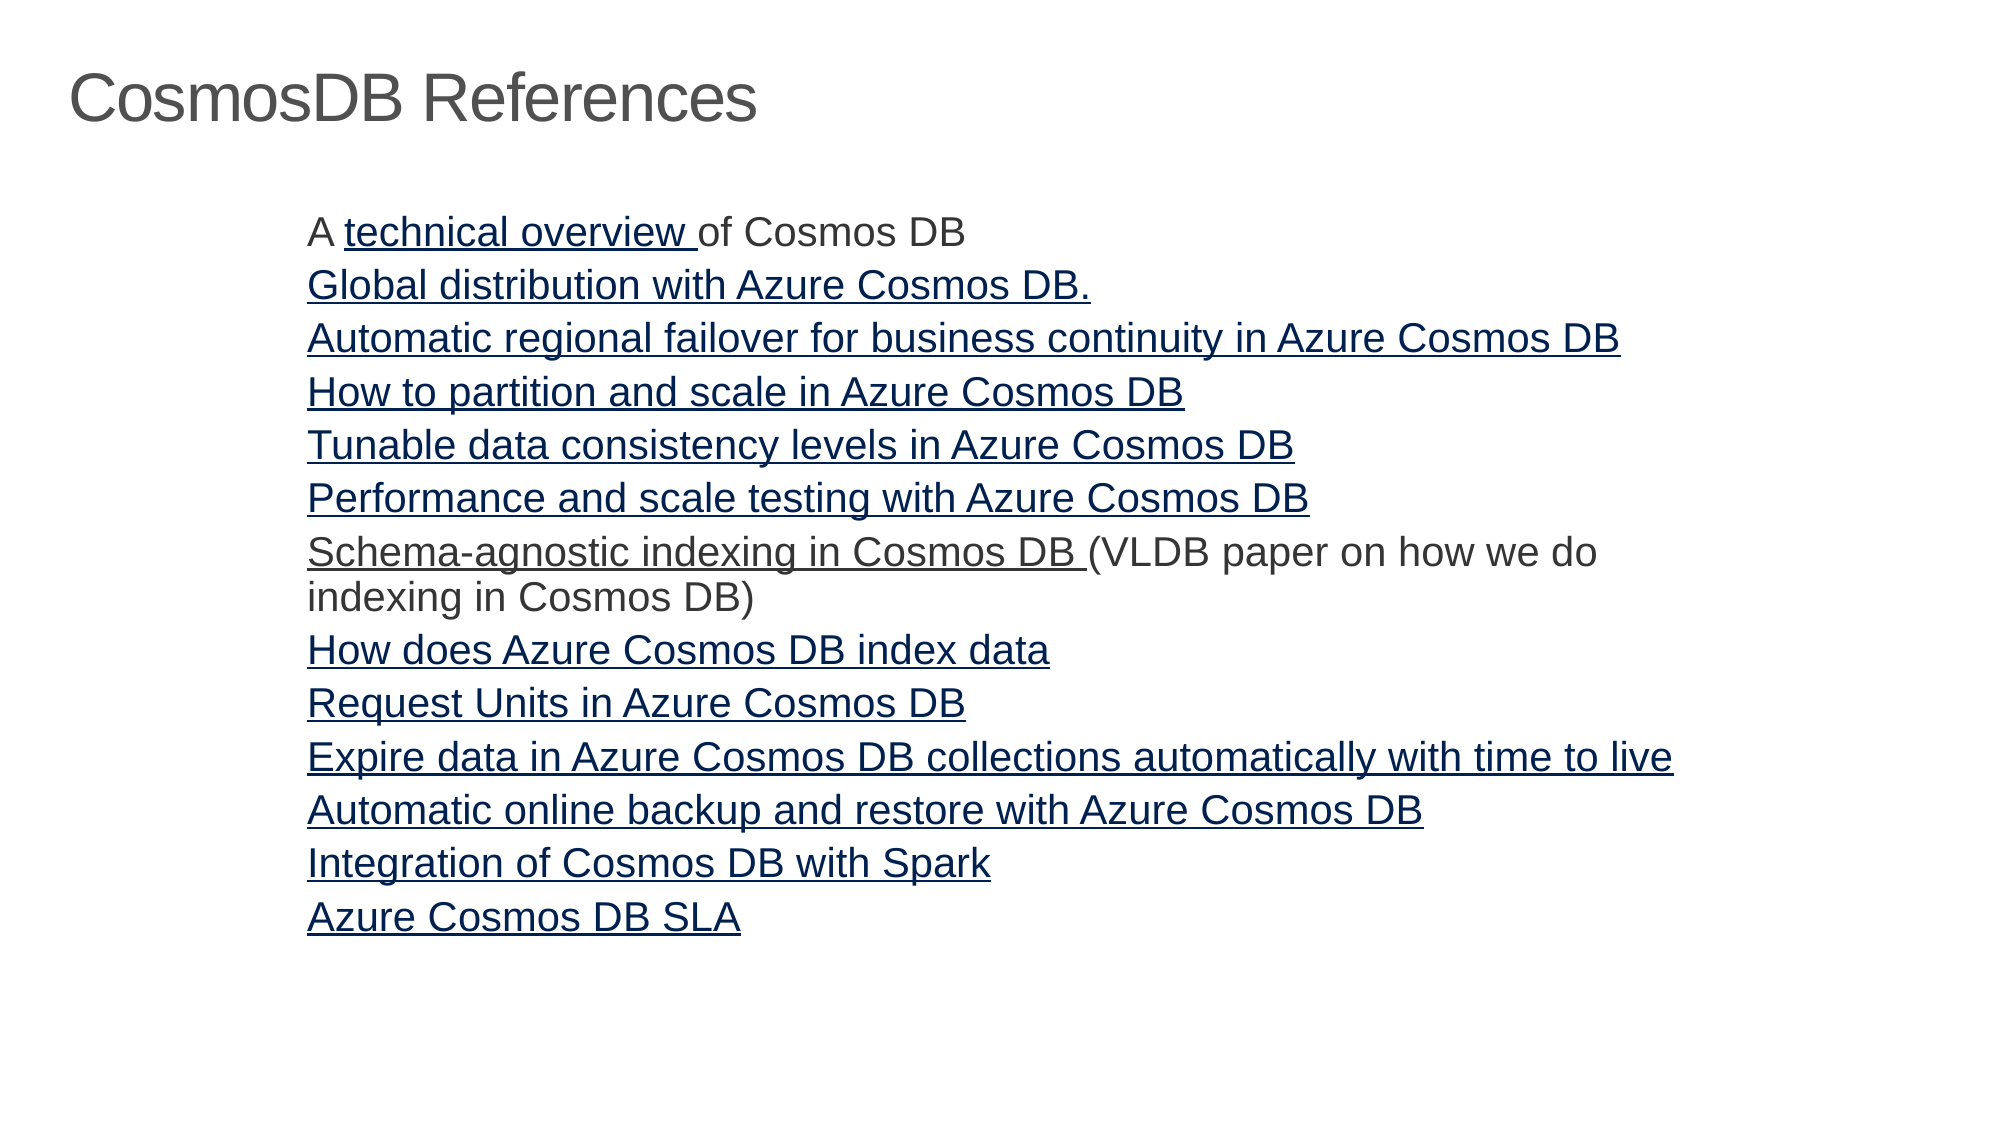

# CosmosDB References
A technical overview of Cosmos DB
Global distribution with Azure Cosmos DB.
Automatic regional failover for business continuity in Azure Cosmos DB
How to partition and scale in Azure Cosmos DB
Tunable data consistency levels in Azure Cosmos DB
Performance and scale testing with Azure Cosmos DB
Schema-agnostic indexing in Cosmos DB (VLDB paper on how we do indexing in Cosmos DB)
How does Azure Cosmos DB index data
Request Units in Azure Cosmos DB
Expire data in Azure Cosmos DB collections automatically with time to live
Automatic online backup and restore with Azure Cosmos DB
Integration of Cosmos DB with Spark
Azure Cosmos DB SLA